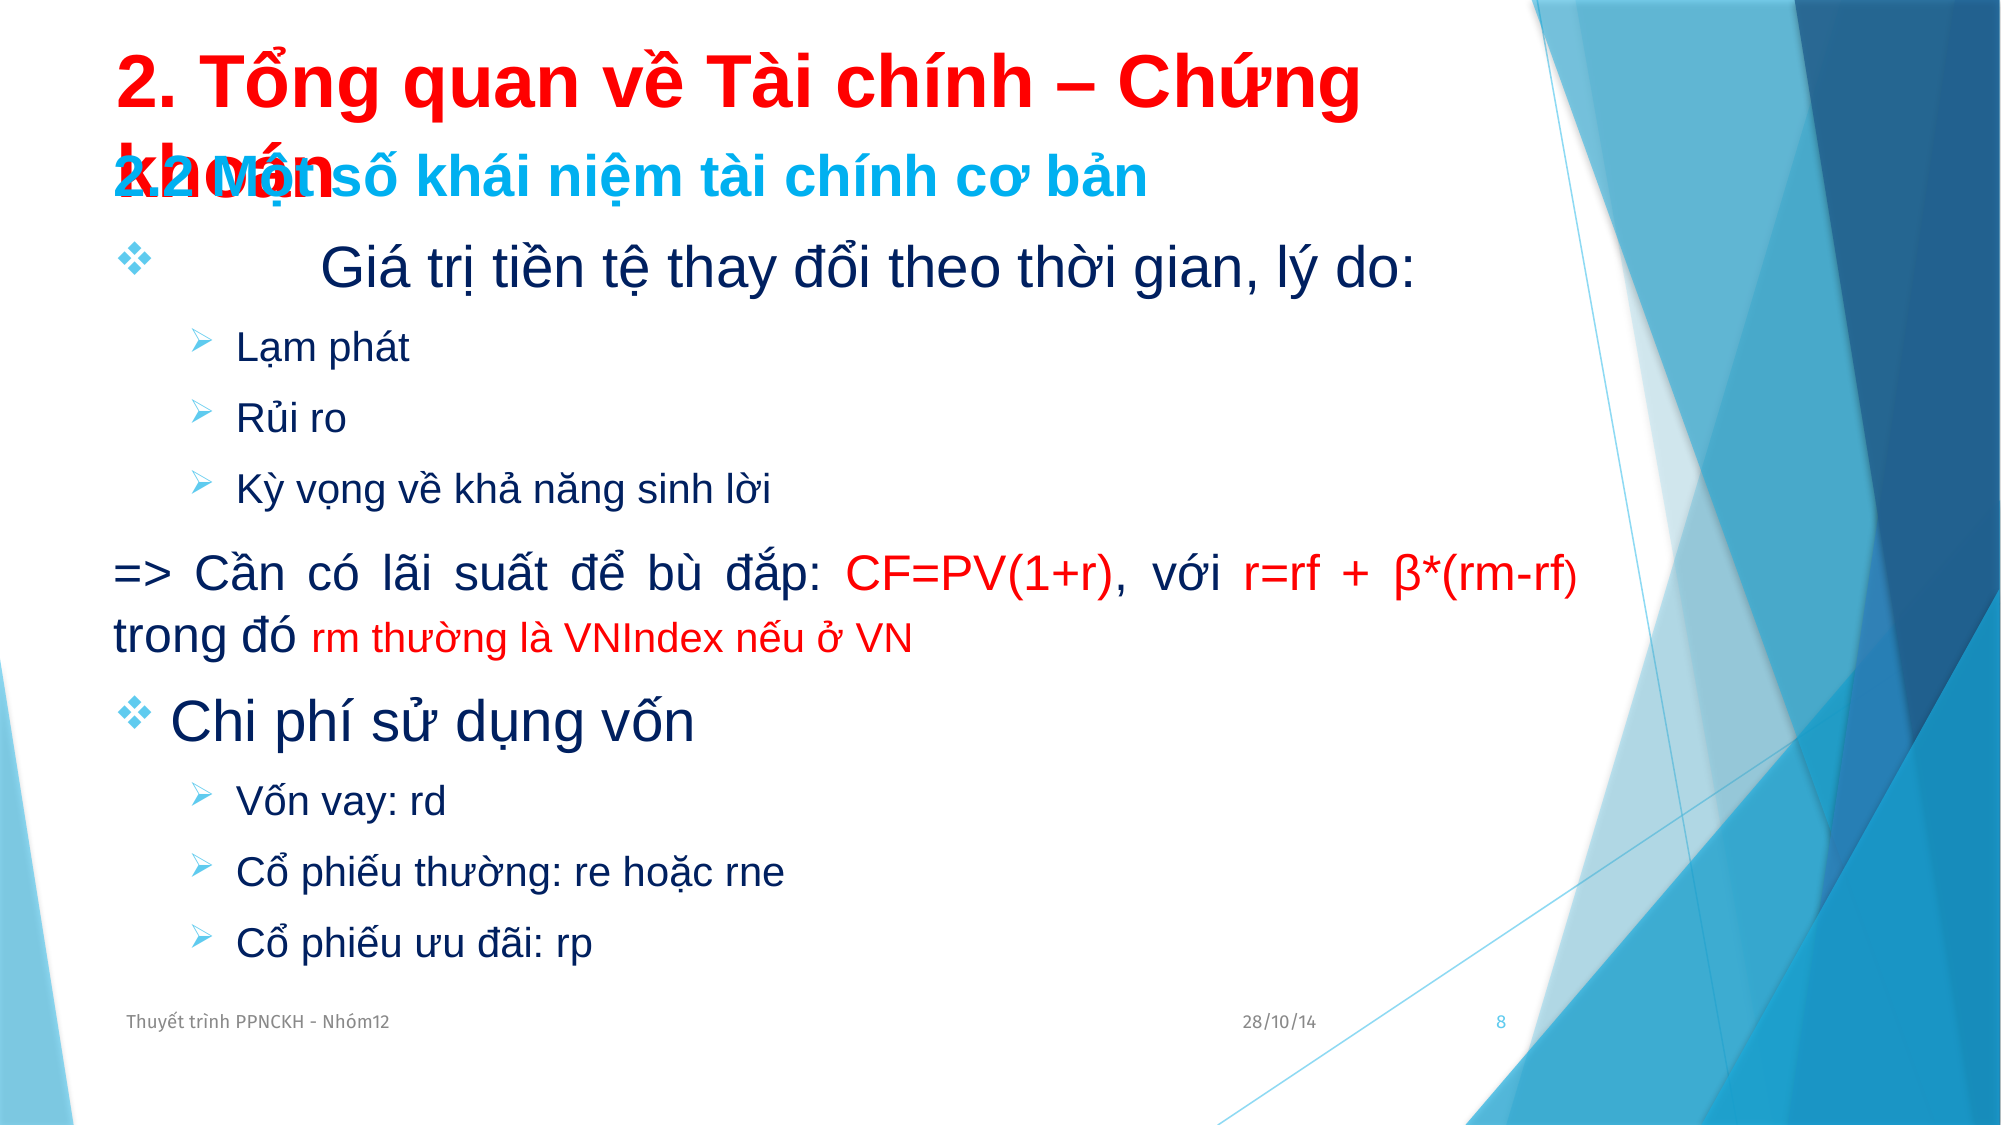

# 2. Tổng quan về Tài chính – Chứng khoán
2.2 Một số khái niệm tài chính cơ bản
	Giá trị tiền tệ thay đổi theo thời gian, lý do:
Lạm phát
Rủi ro
Kỳ vọng về khả năng sinh lời
=> Cần có lãi suất để bù đắp: CF=PV(1+r), với r=rf + β*(rm-rf) trong đó rm thường là VNIndex nếu ở VN
Chi phí sử dụng vốn
Vốn vay: rd
Cổ phiếu thường: re hoặc rne
Cổ phiếu ưu đãi: rp
Thuyết trình PPNCKH - Nhóm12
28/10/14
8